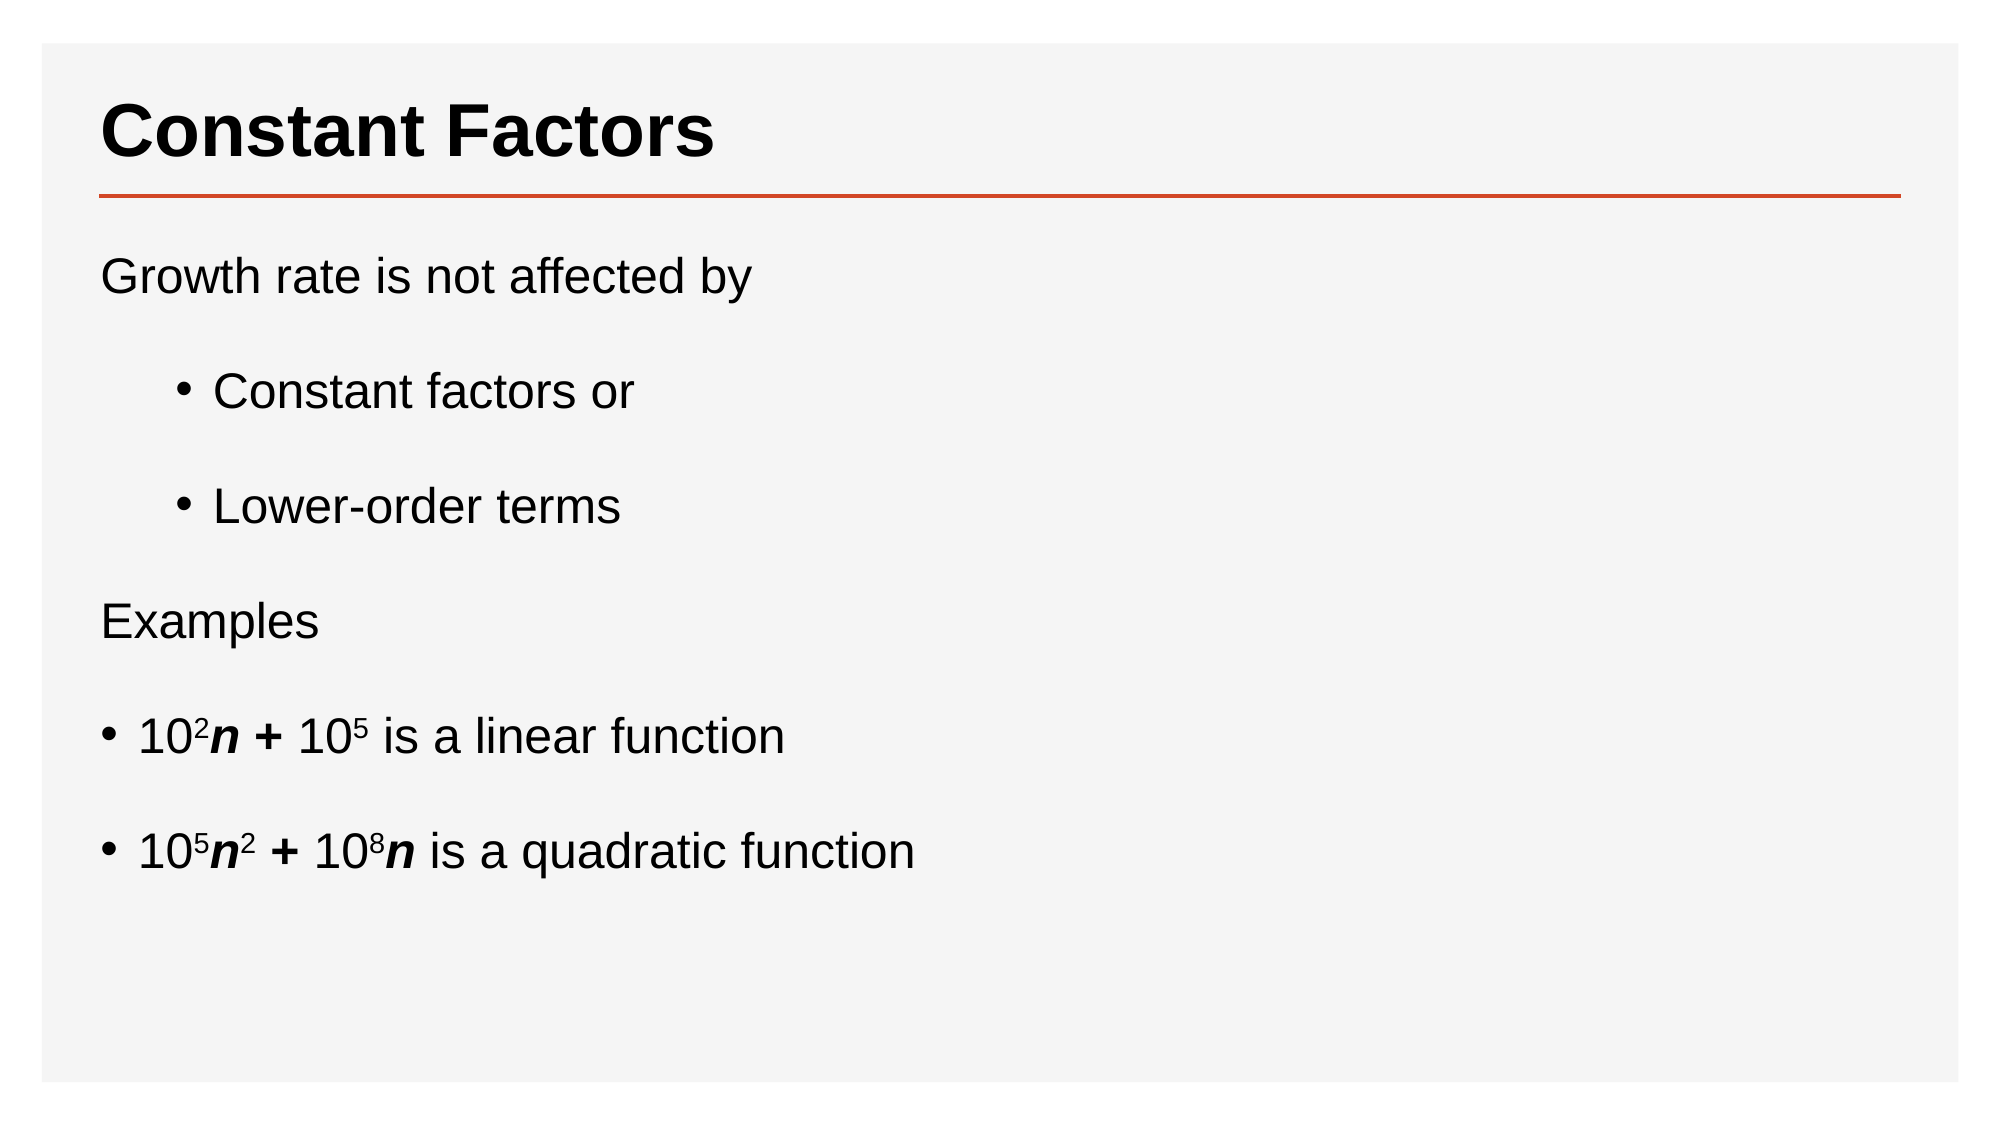

# Constant Factors
Growth rate is not affected by
Constant factors or
Lower-order terms
Examples
102n + 105 is a linear function
105n2 + 108n is a quadratic function